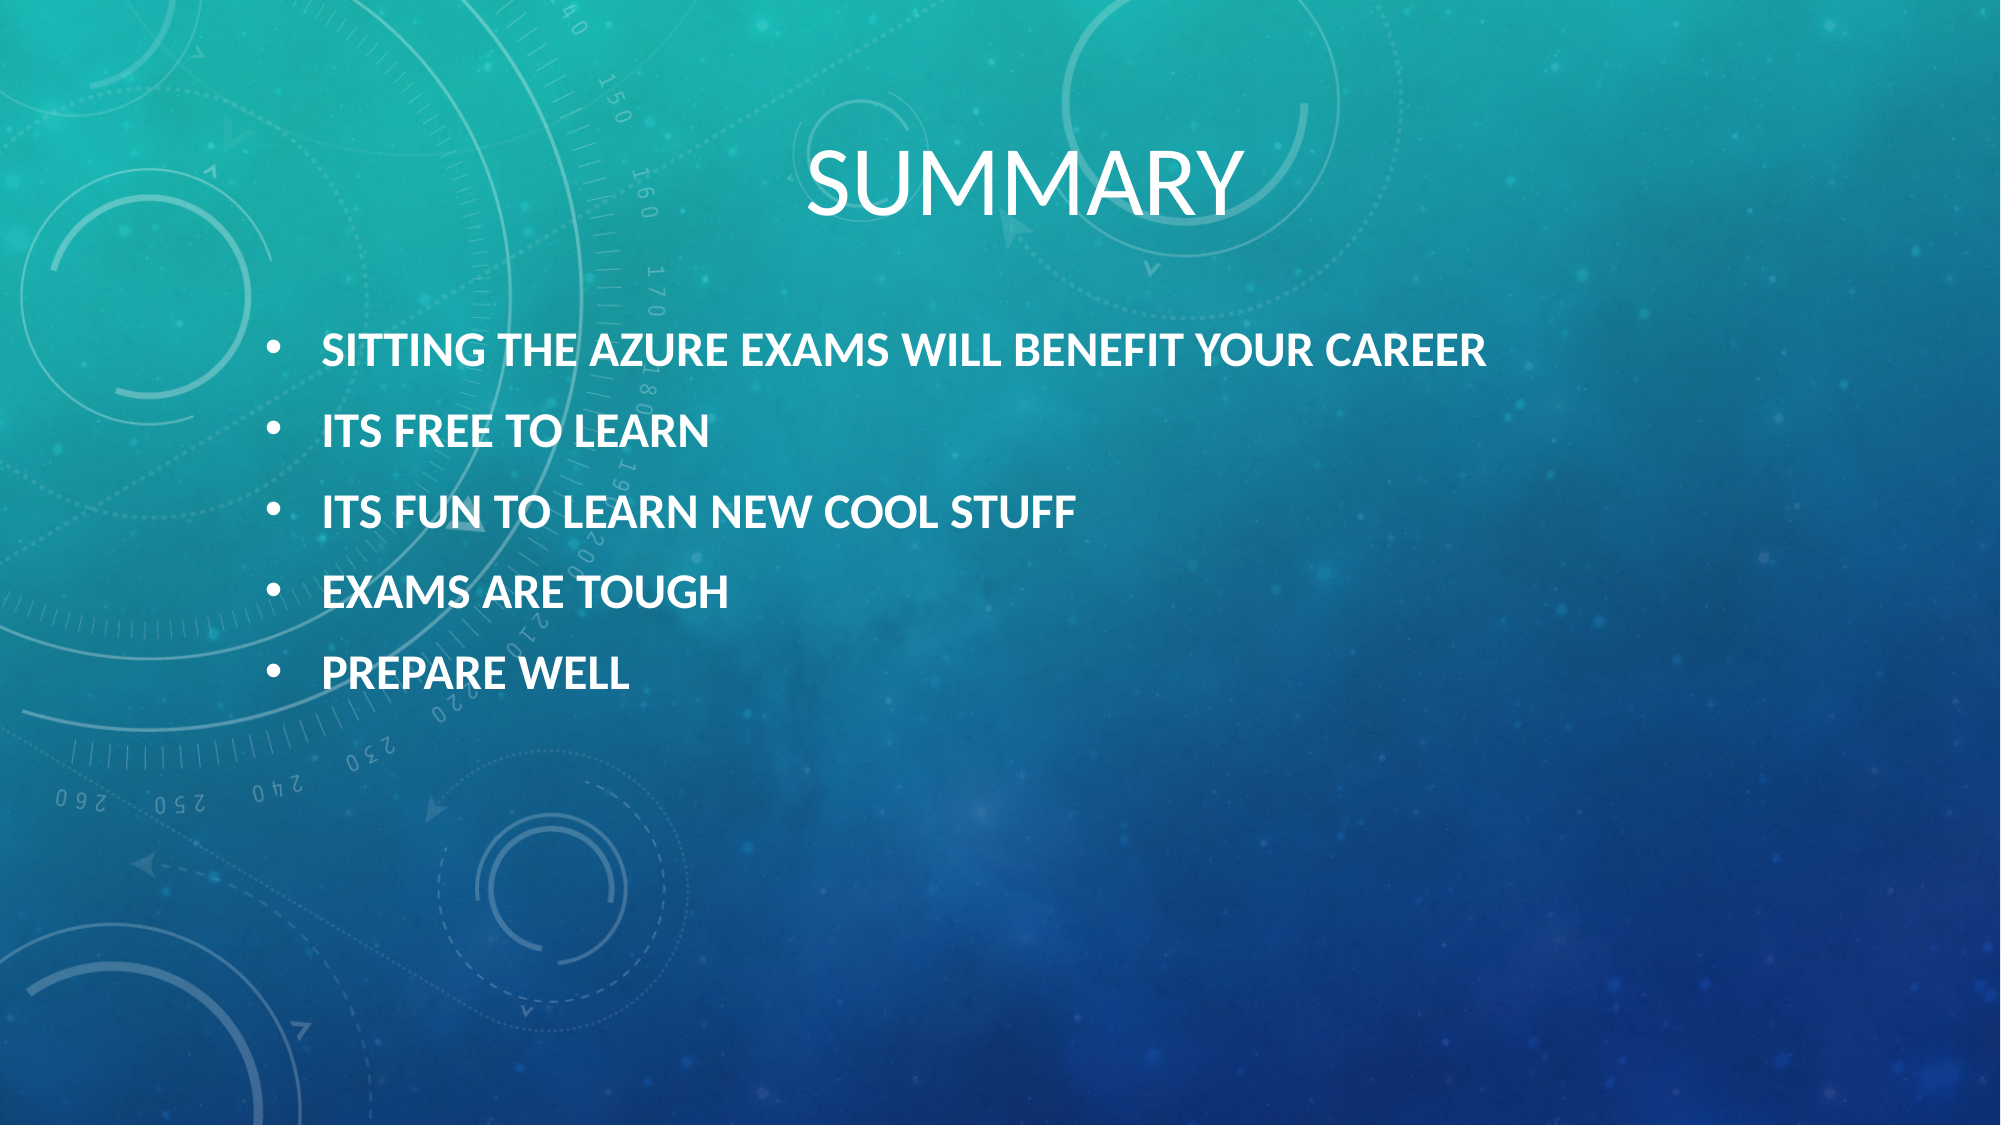

# Summary
Sitting the Azure exams will benefit your career
Its free to learn
Its fun to learn new cool Stuff
Exams are tough
Prepare well